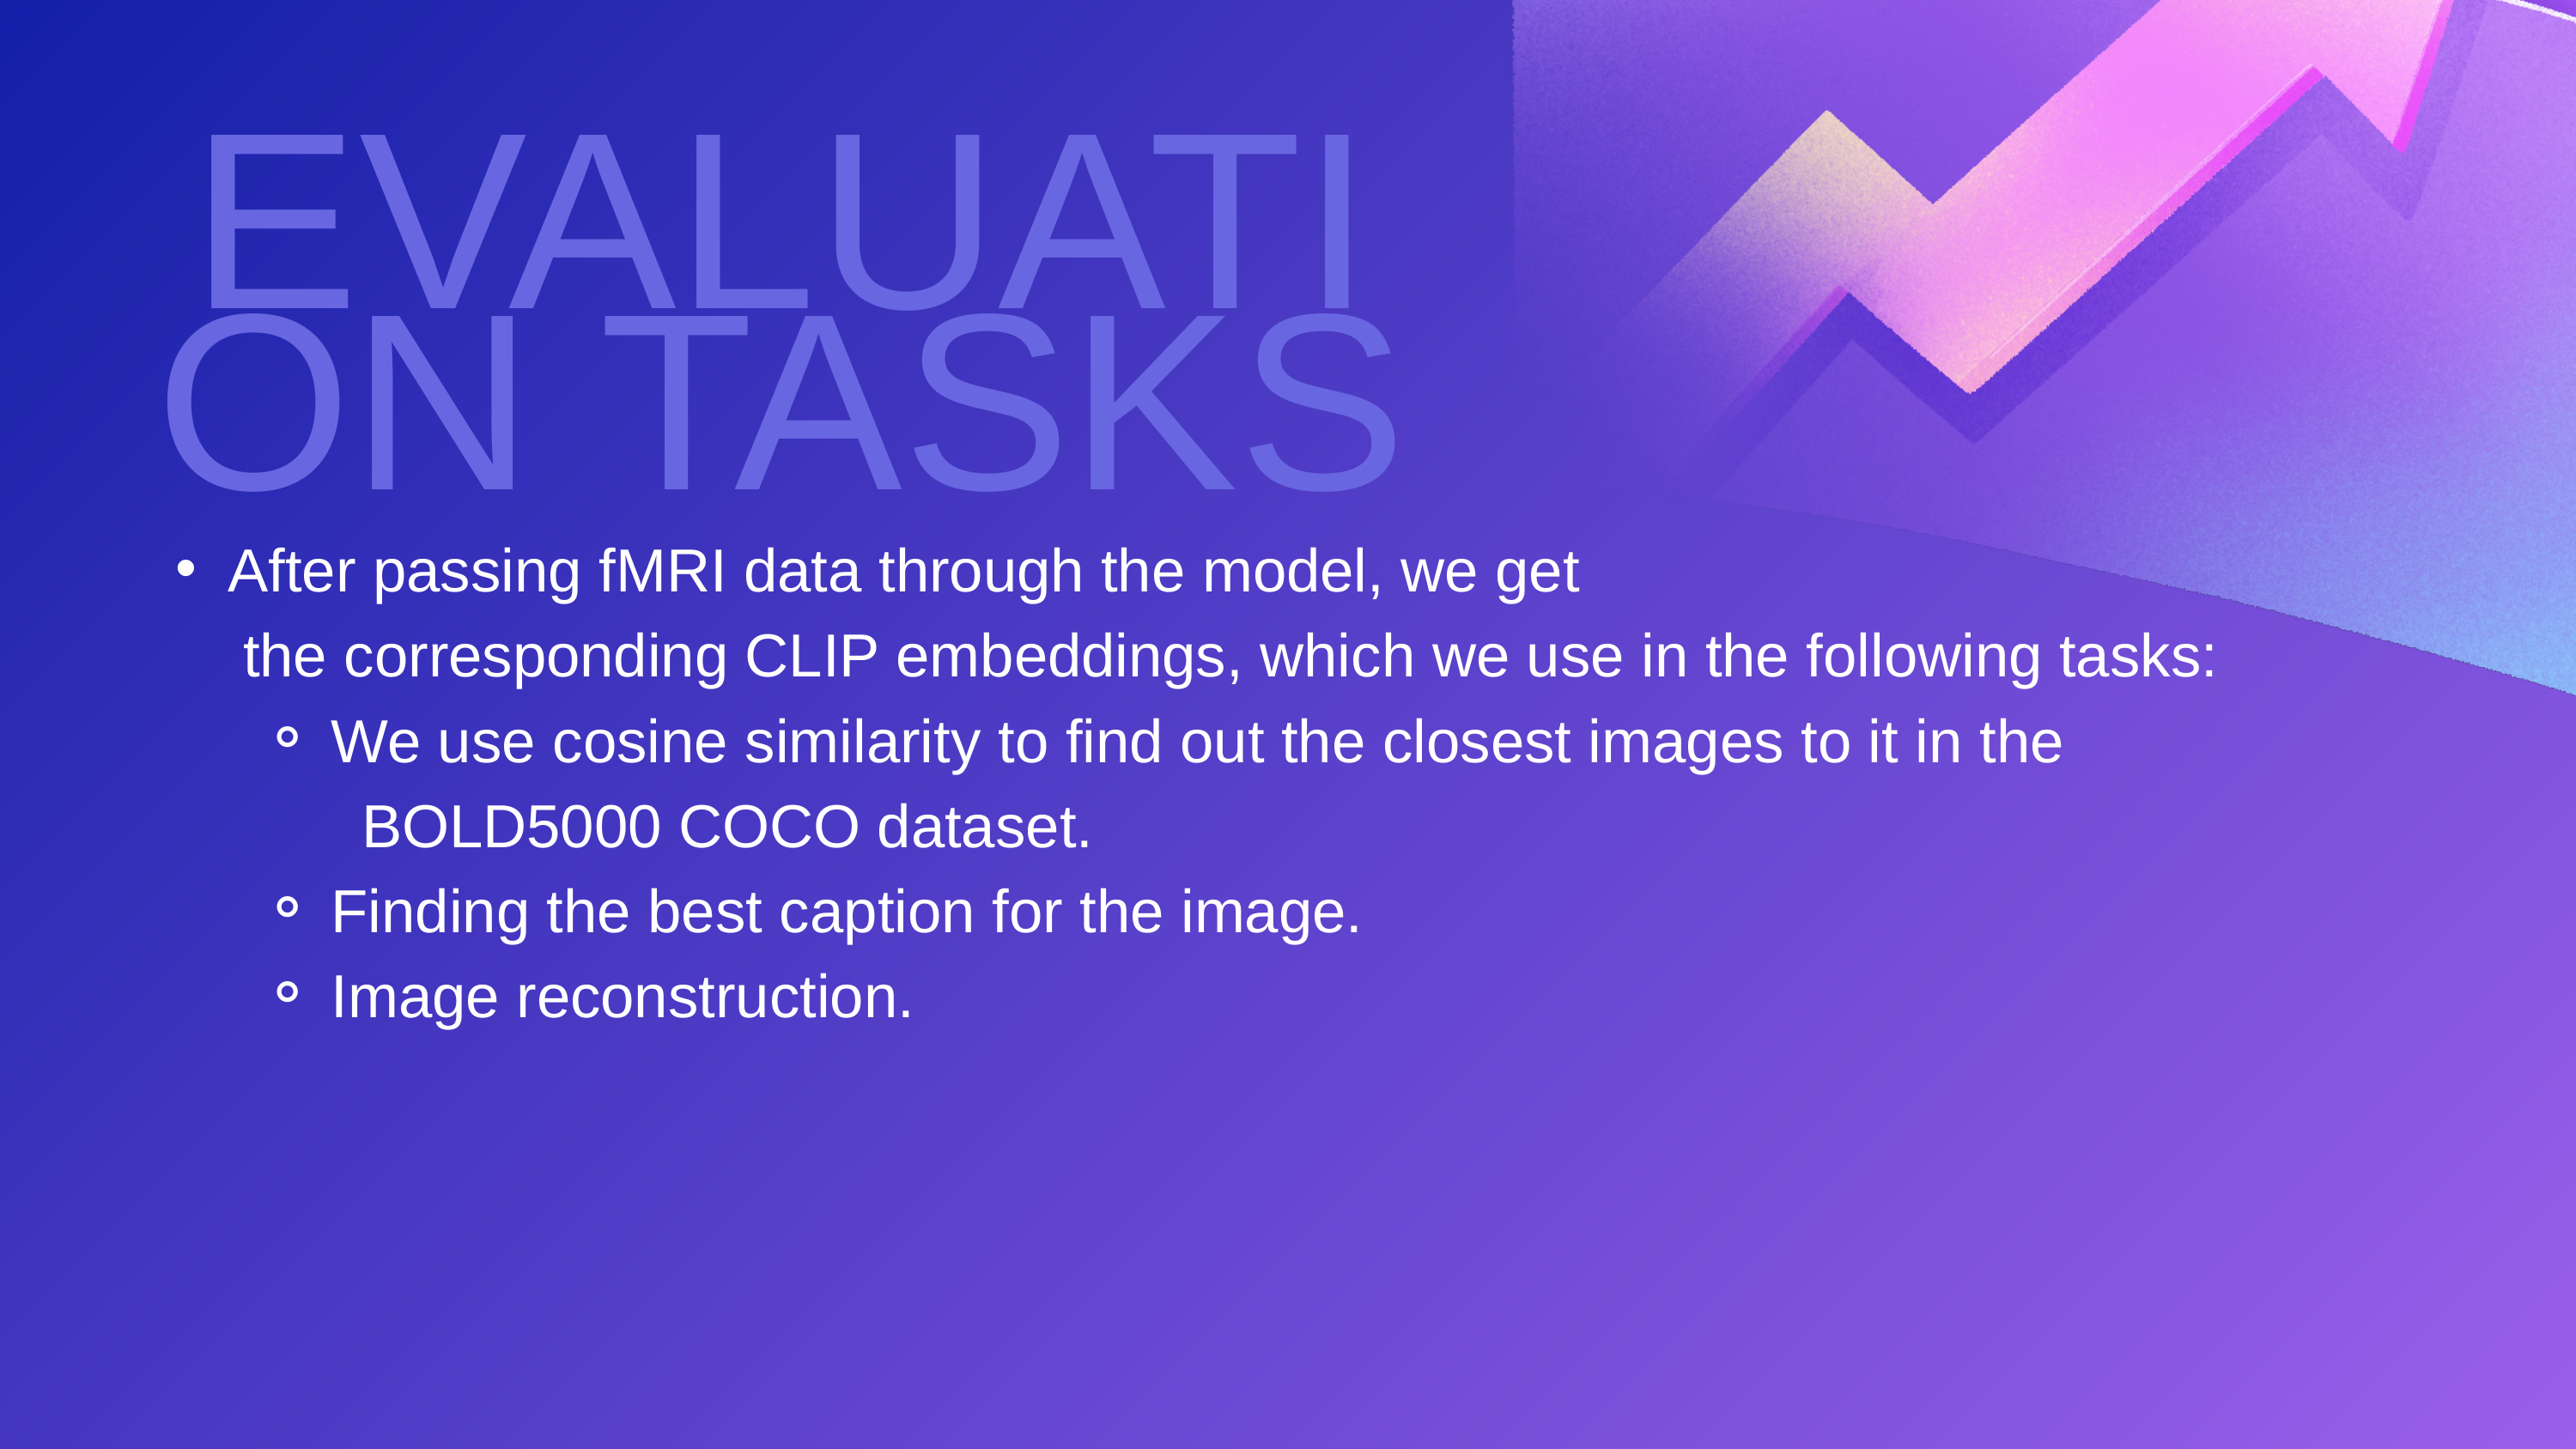

EVALUATION TASKS
After passing fMRI data through the model, we get
       the corresponding CLIP embeddings, which we use in the following tasks:
We use cosine similarity to find out the closest images to it in the
              BOLD5000 COCO dataset.
Finding the best caption for the image.
Image reconstruction.